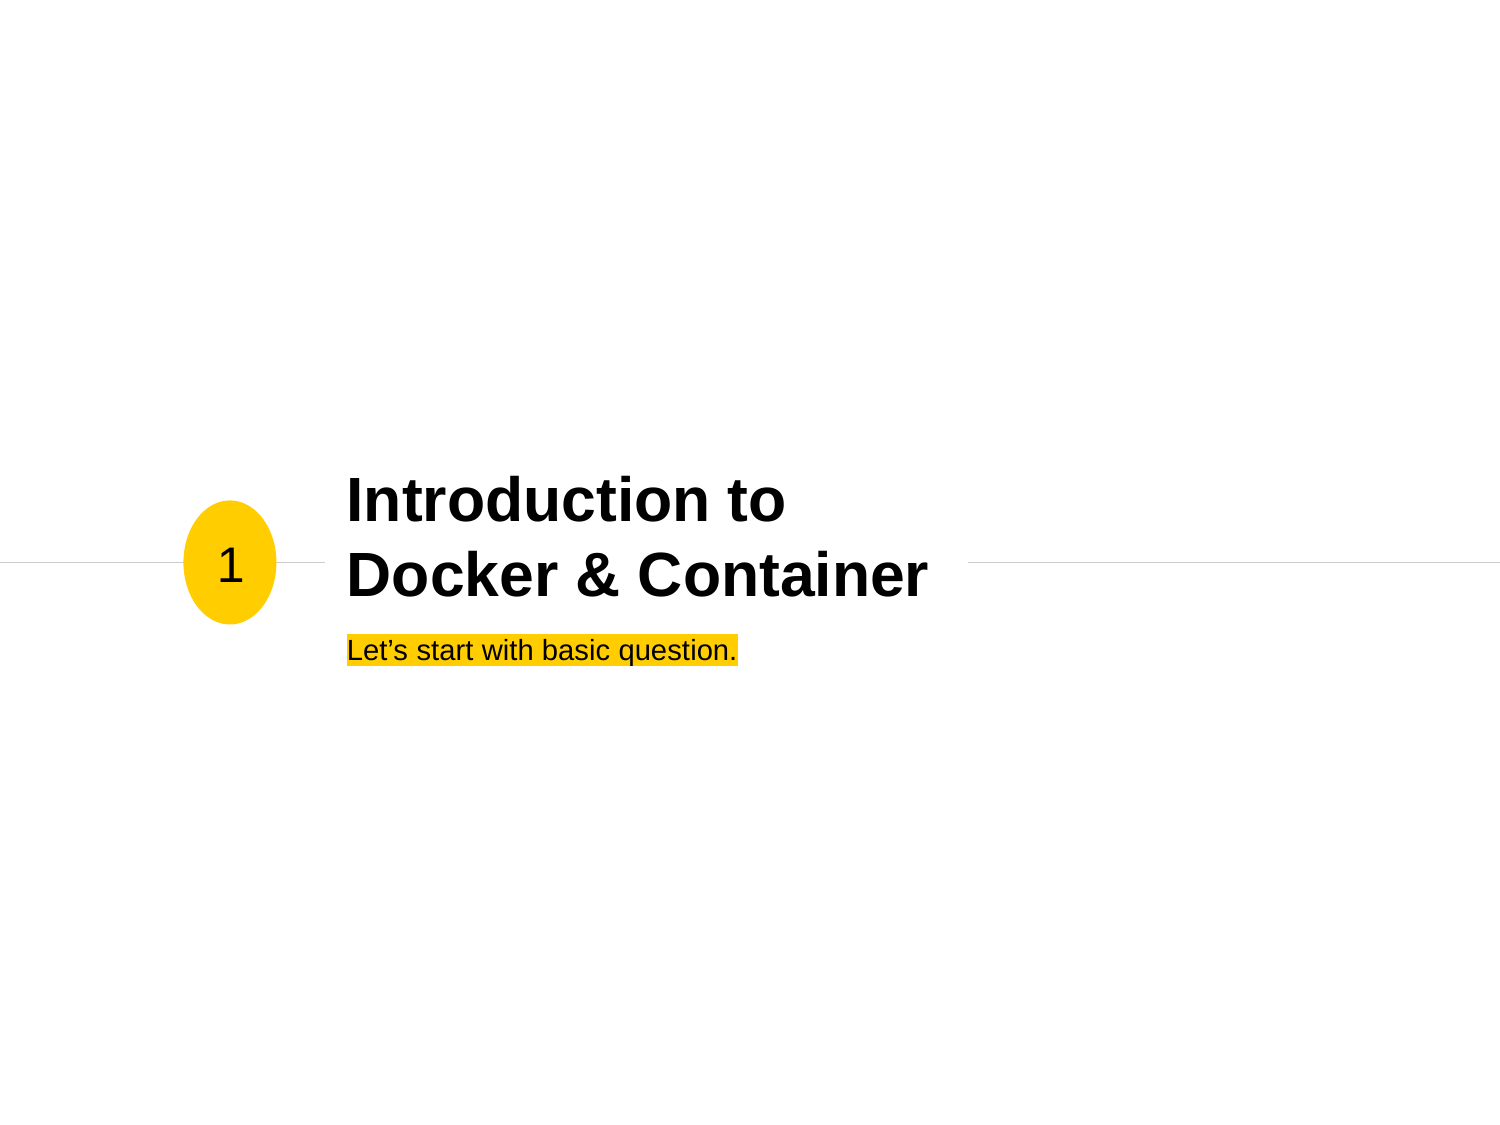

# Introduction to Docker & Container
1
Let’s start with basic question.